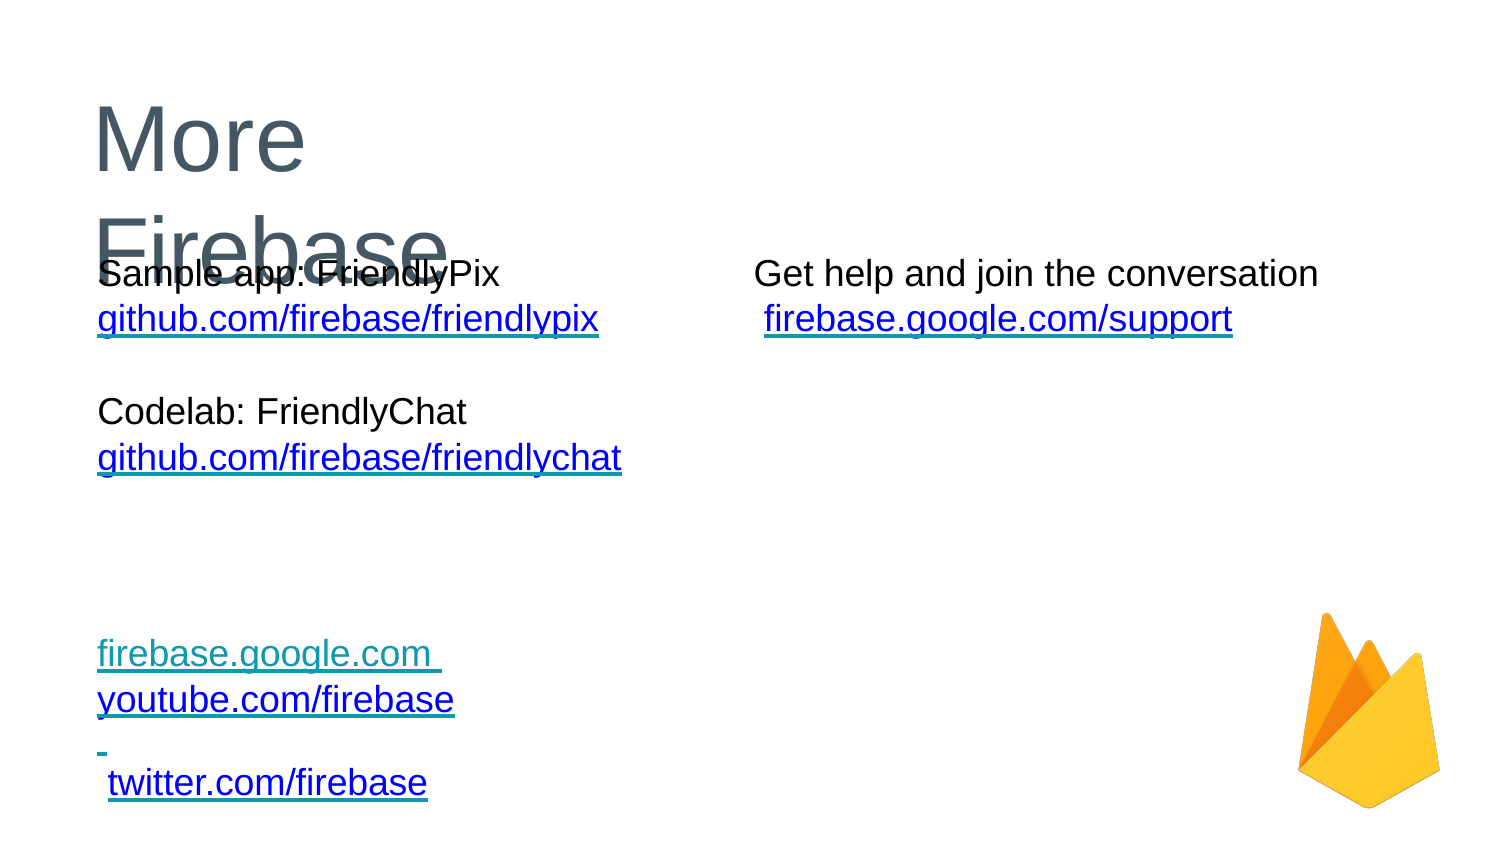

# More Firebase
Sample app: FriendlyPix  github.com/firebase/friendlypix

Codelab: FriendlyChat  github.com/firebase/friendlychat
Get help and join the conversation  firebase.google.com/support

firebase.google.com  youtube.com/firebase  twitter.com/firebase